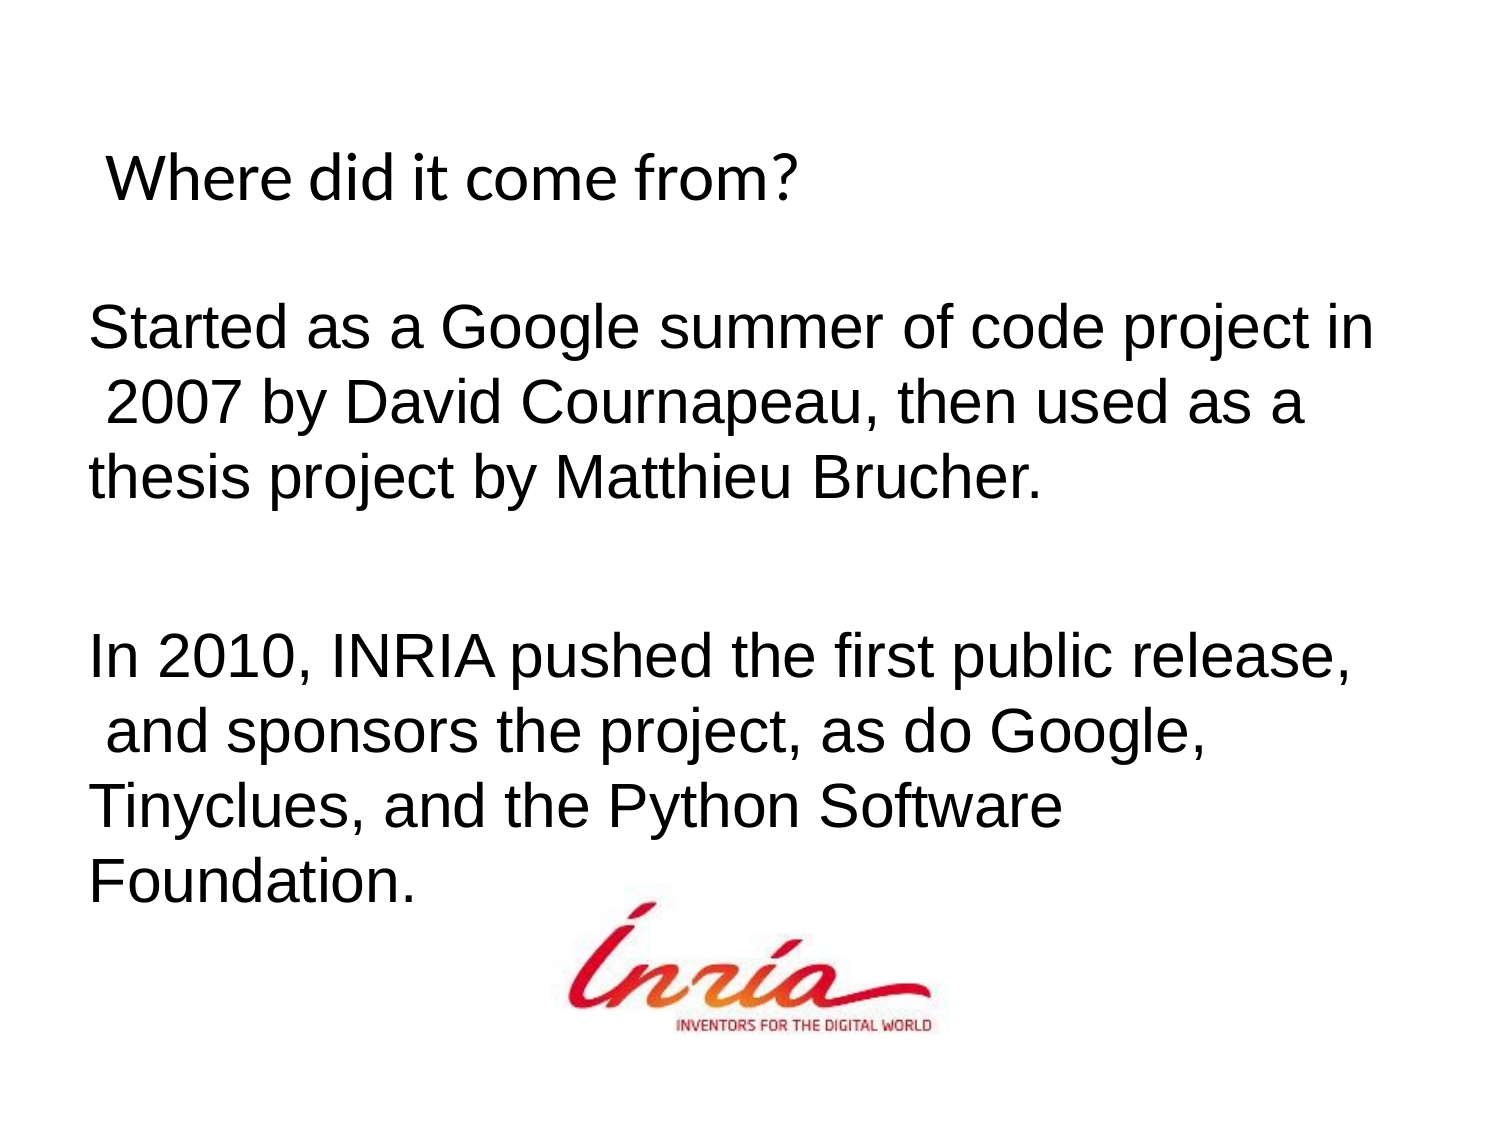

# Where did it come from?
Started as a Google summer of code project in  2007 by David Cournapeau, then used as a  thesis project by Matthieu Brucher.

In 2010, INRIA pushed the first public release,  and sponsors the project, as do Google,  Tinyclues, and the Python Software  Foundation.